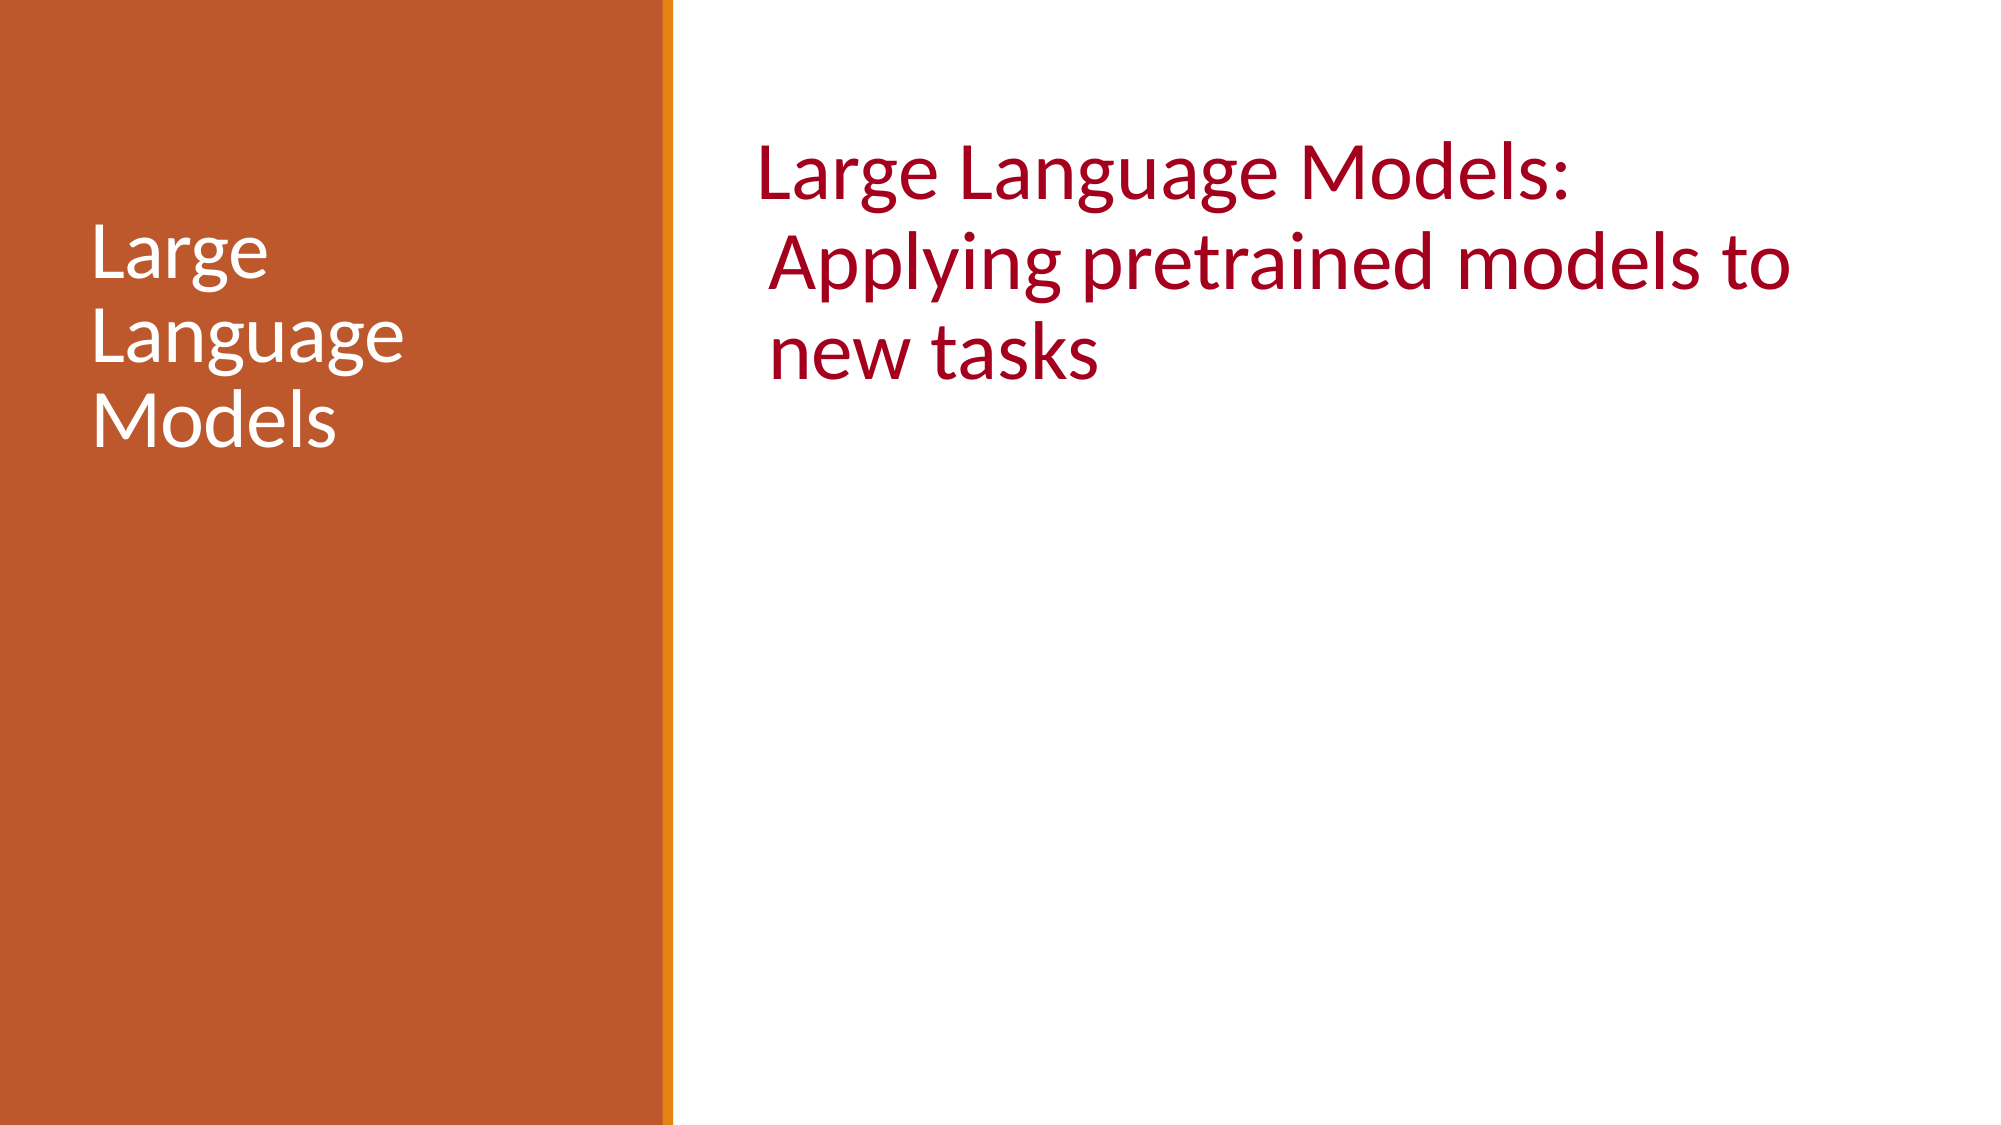

# Large Language Models
Large Language Models: Applying pretrained models to new tasks